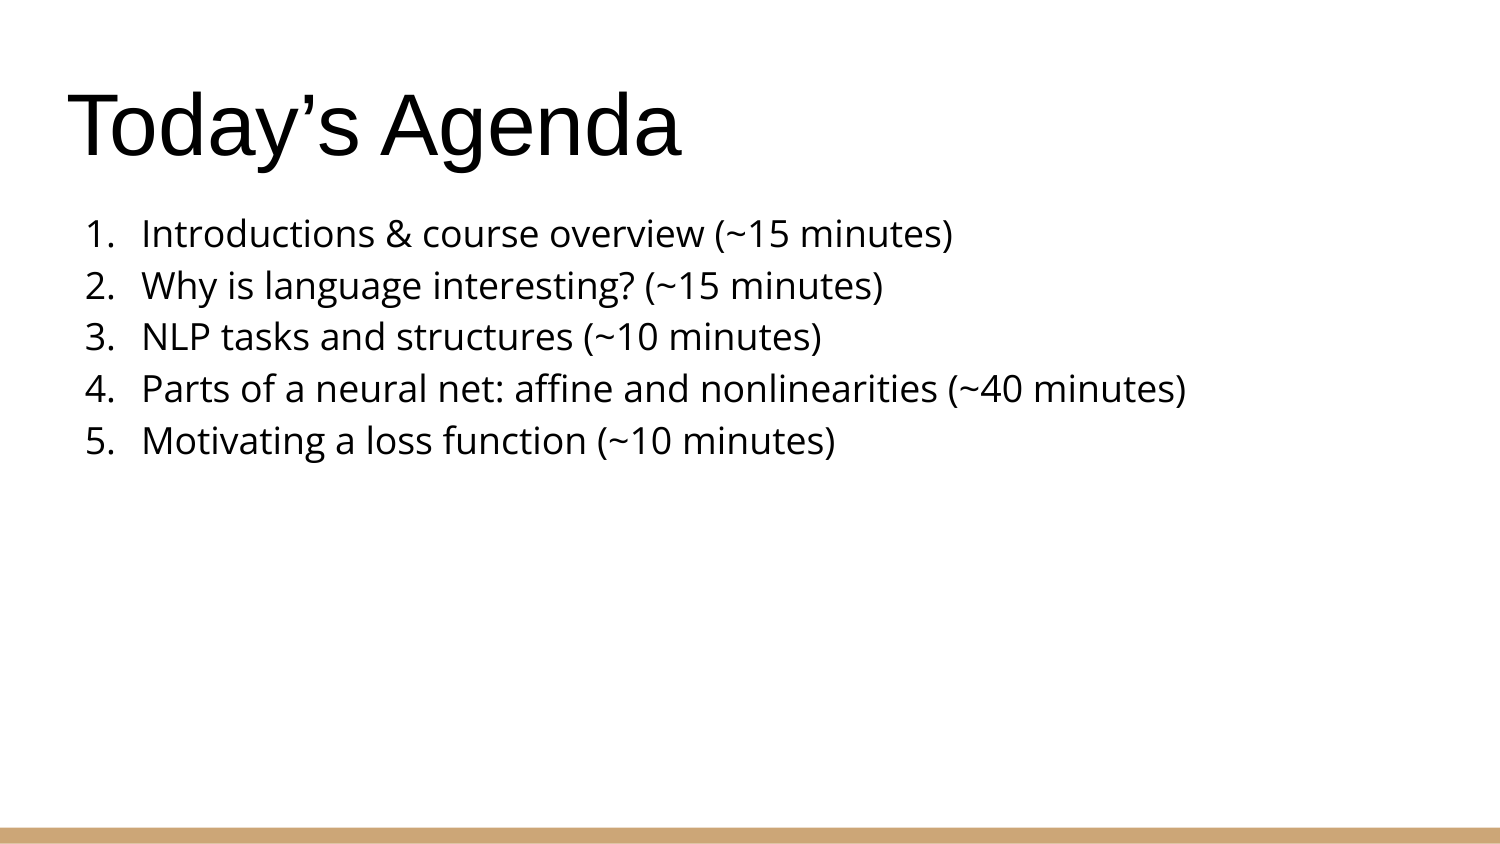

# Today’s Agenda
Introductions & course overview (~15 minutes)
Why is language interesting? (~15 minutes)
NLP tasks and structures (~10 minutes)
Parts of a neural net: affine and nonlinearities (~40 minutes)
Motivating a loss function (~10 minutes)